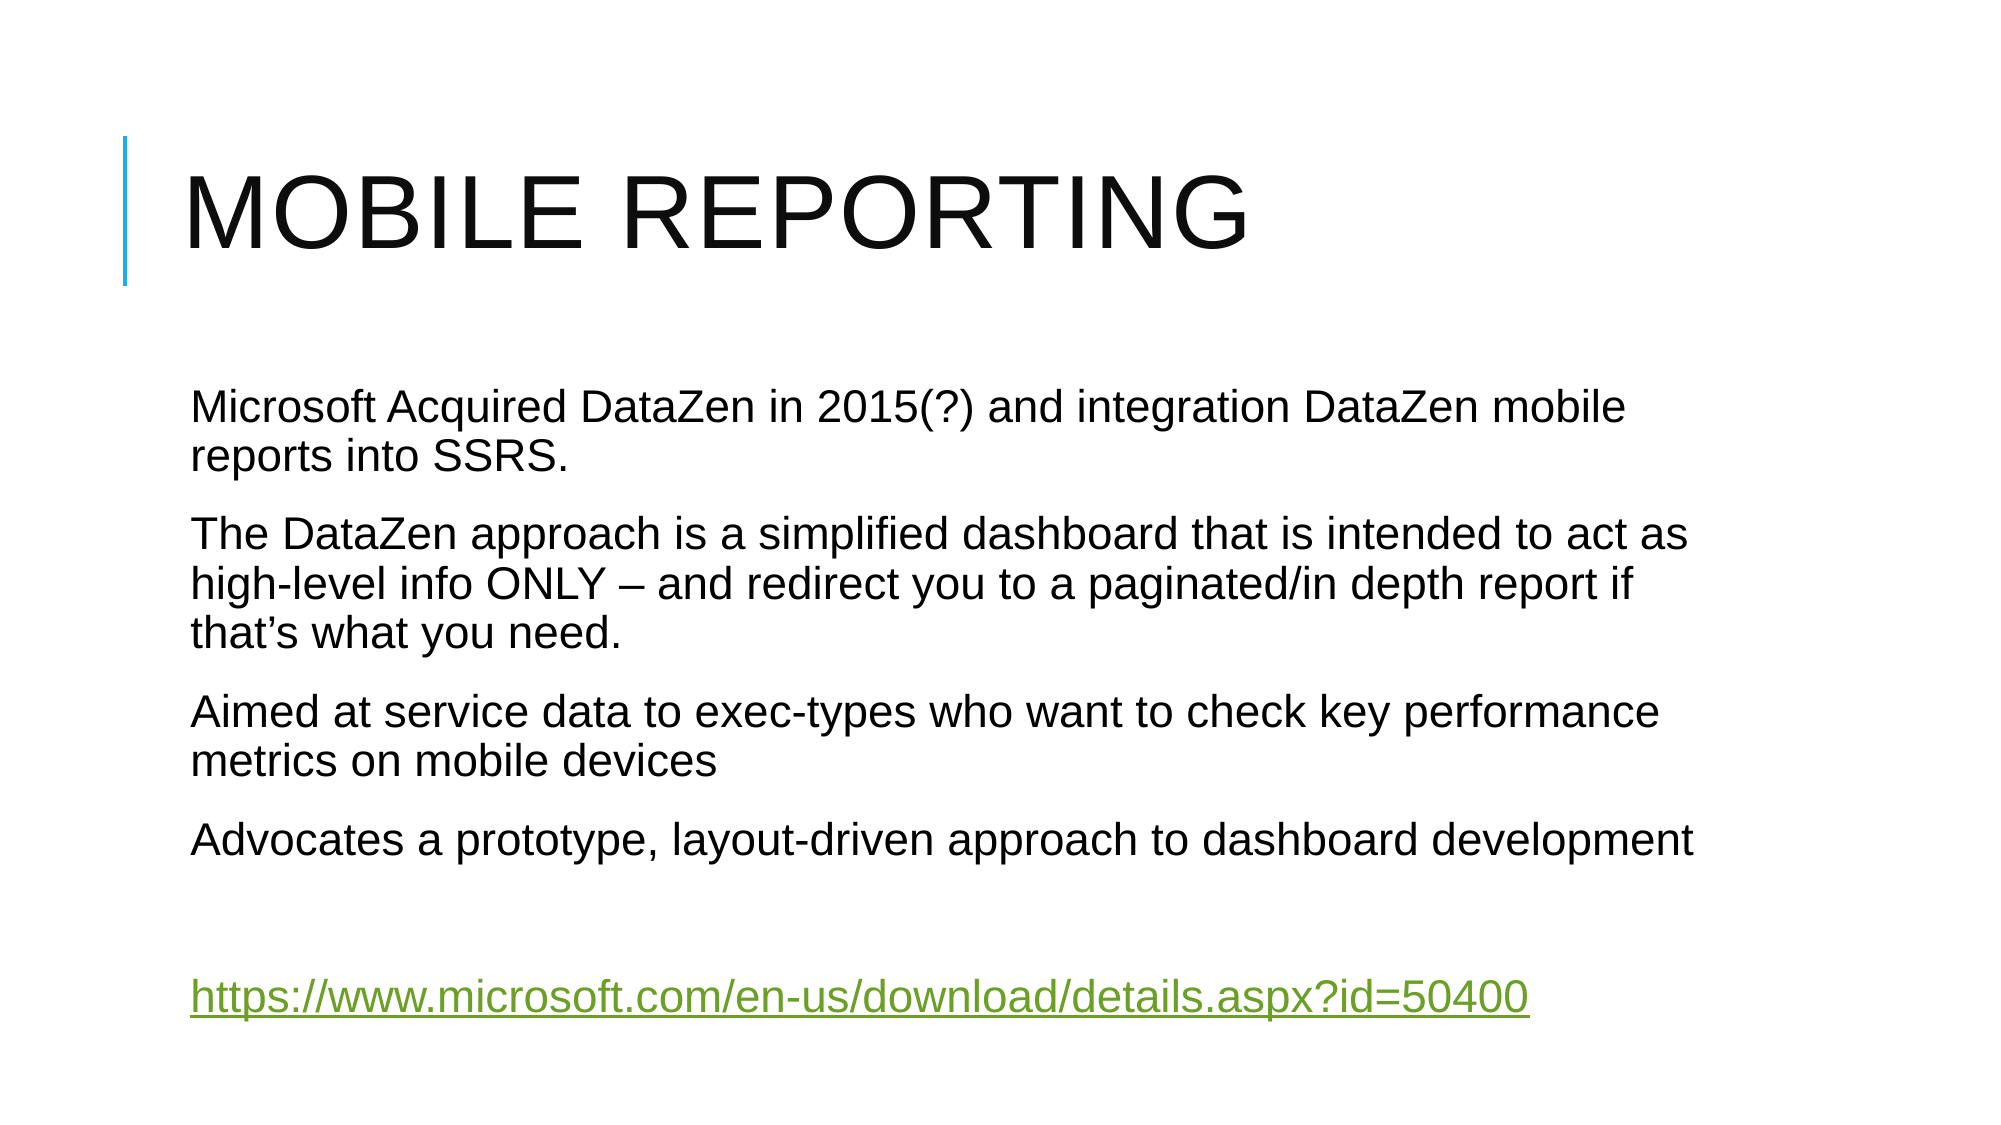

# Mobile Reporting
Microsoft Acquired DataZen in 2015(?) and integration DataZen mobile reports into SSRS.
The DataZen approach is a simplified dashboard that is intended to act as high-level info ONLY – and redirect you to a paginated/in depth report if that’s what you need.
Aimed at service data to exec-types who want to check key performance metrics on mobile devices
Advocates a prototype, layout-driven approach to dashboard development

https://www.microsoft.com/en-us/download/details.aspx?id=50400